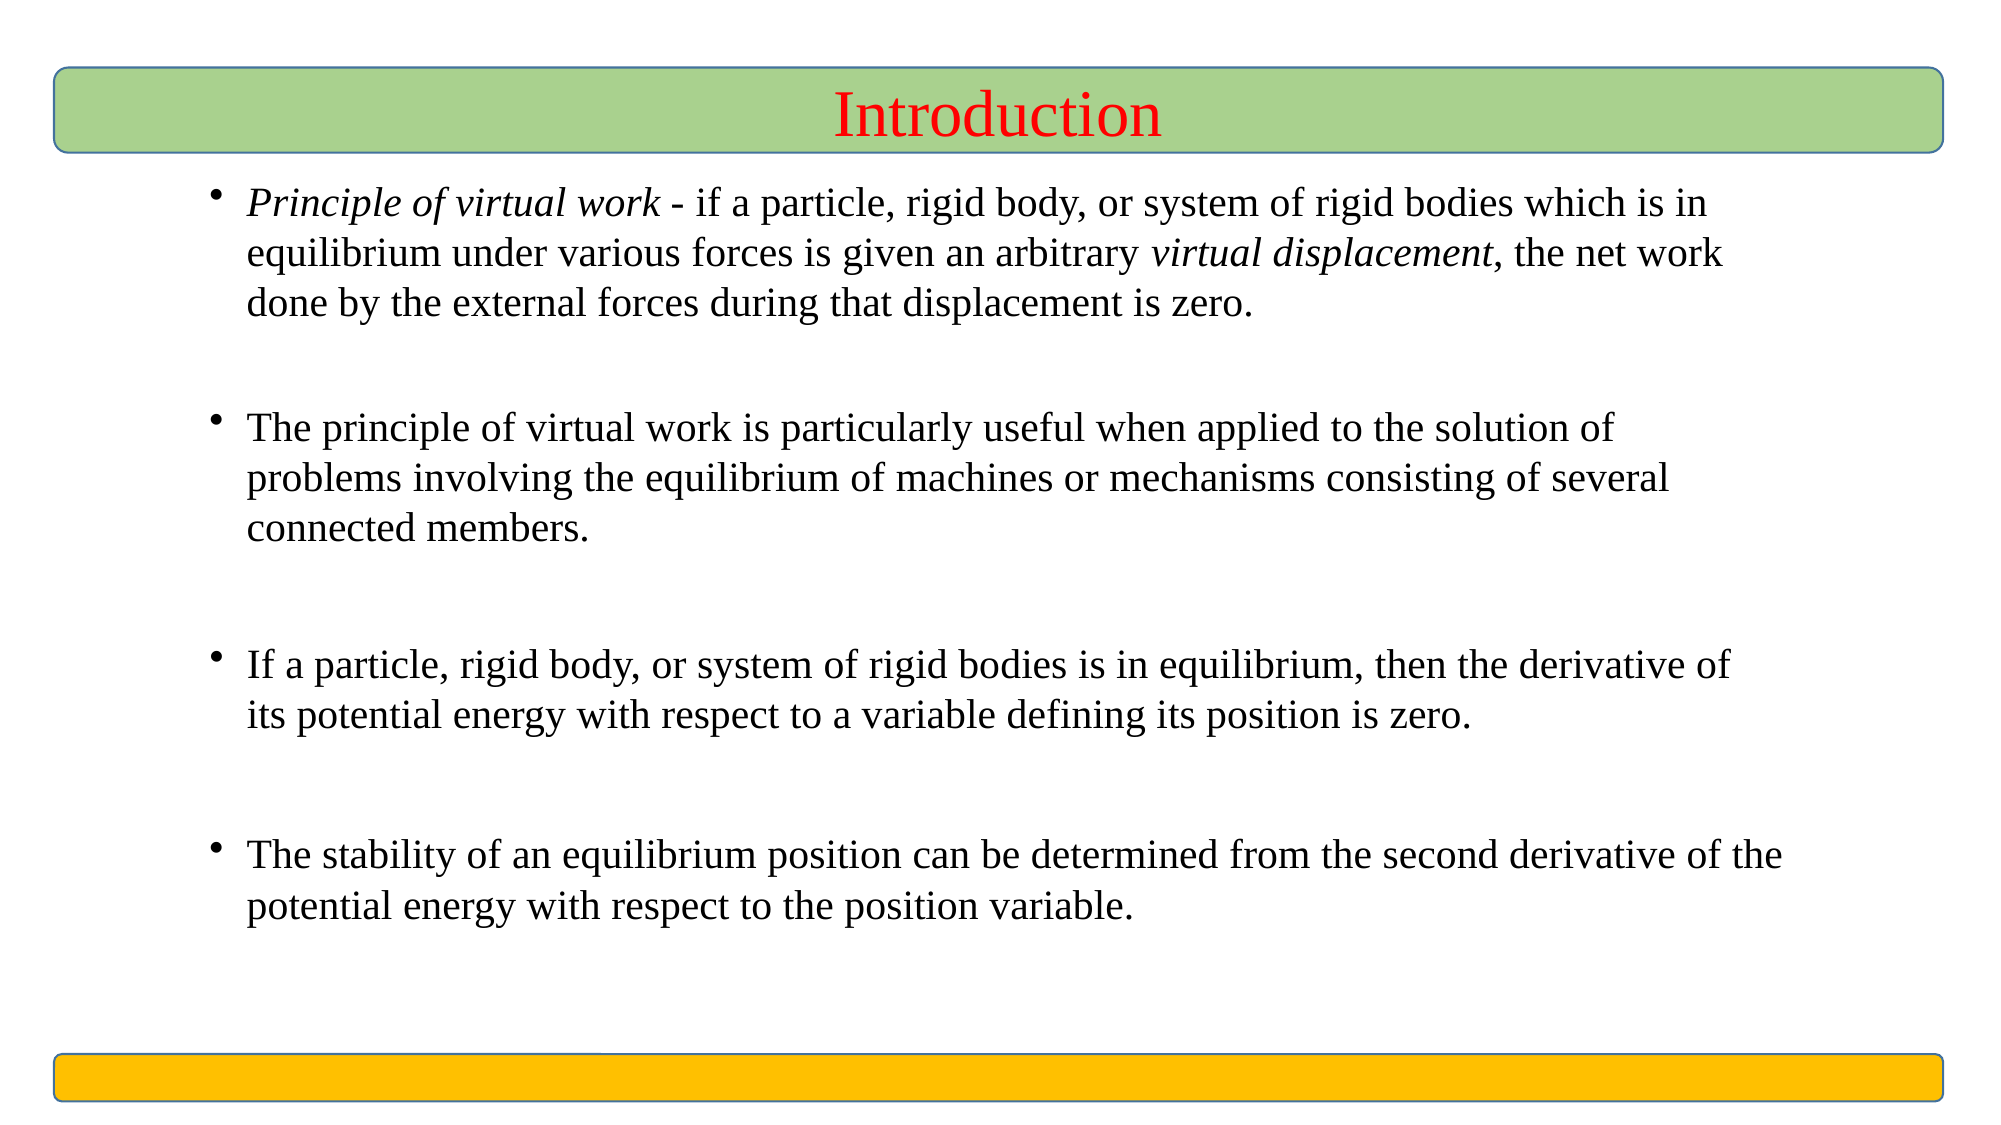

Introduction
Principle of virtual work - if a particle, rigid body, or system of rigid bodies which is in equilibrium under various forces is given an arbitrary virtual displacement, the net work done by the external forces during that displacement is zero.
The principle of virtual work is particularly useful when applied to the solution of problems involving the equilibrium of machines or mechanisms consisting of several connected members.
If a particle, rigid body, or system of rigid bodies is in equilibrium, then the derivative of its potential energy with respect to a variable defining its position is zero.
The stability of an equilibrium position can be determined from the second derivative of the potential energy with respect to the position variable.